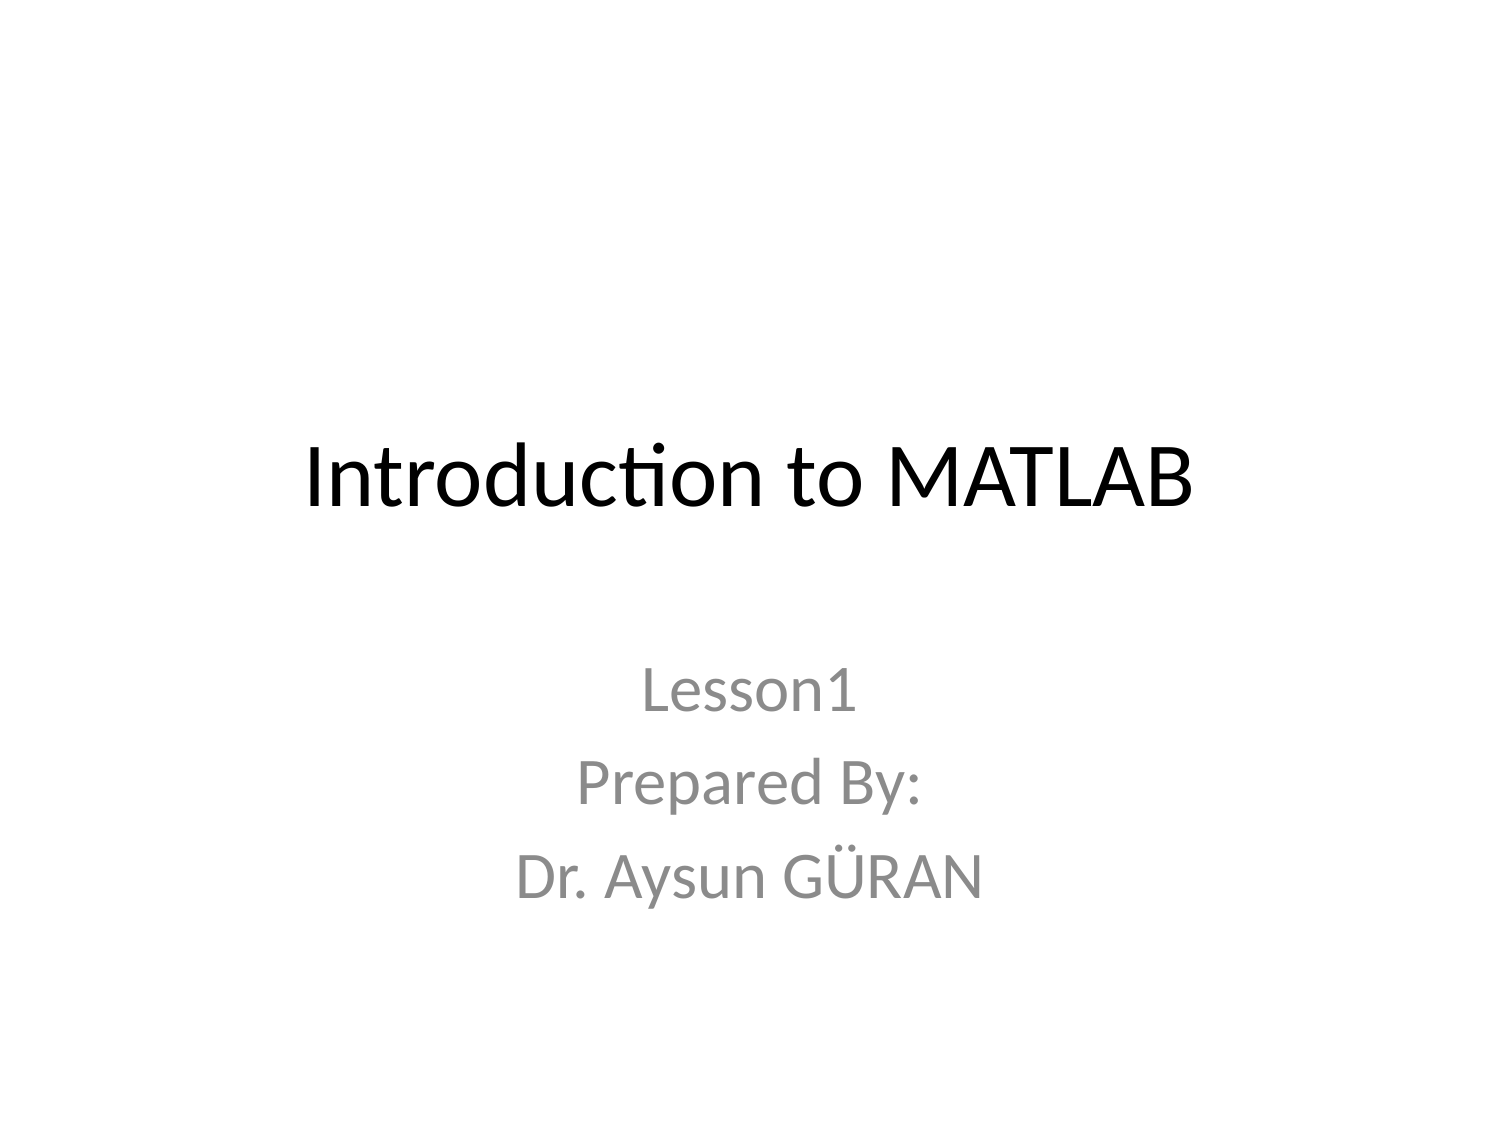

# Introduction to MATLAB
Lesson1
Prepared By:
Dr. Aysun GÜRAN